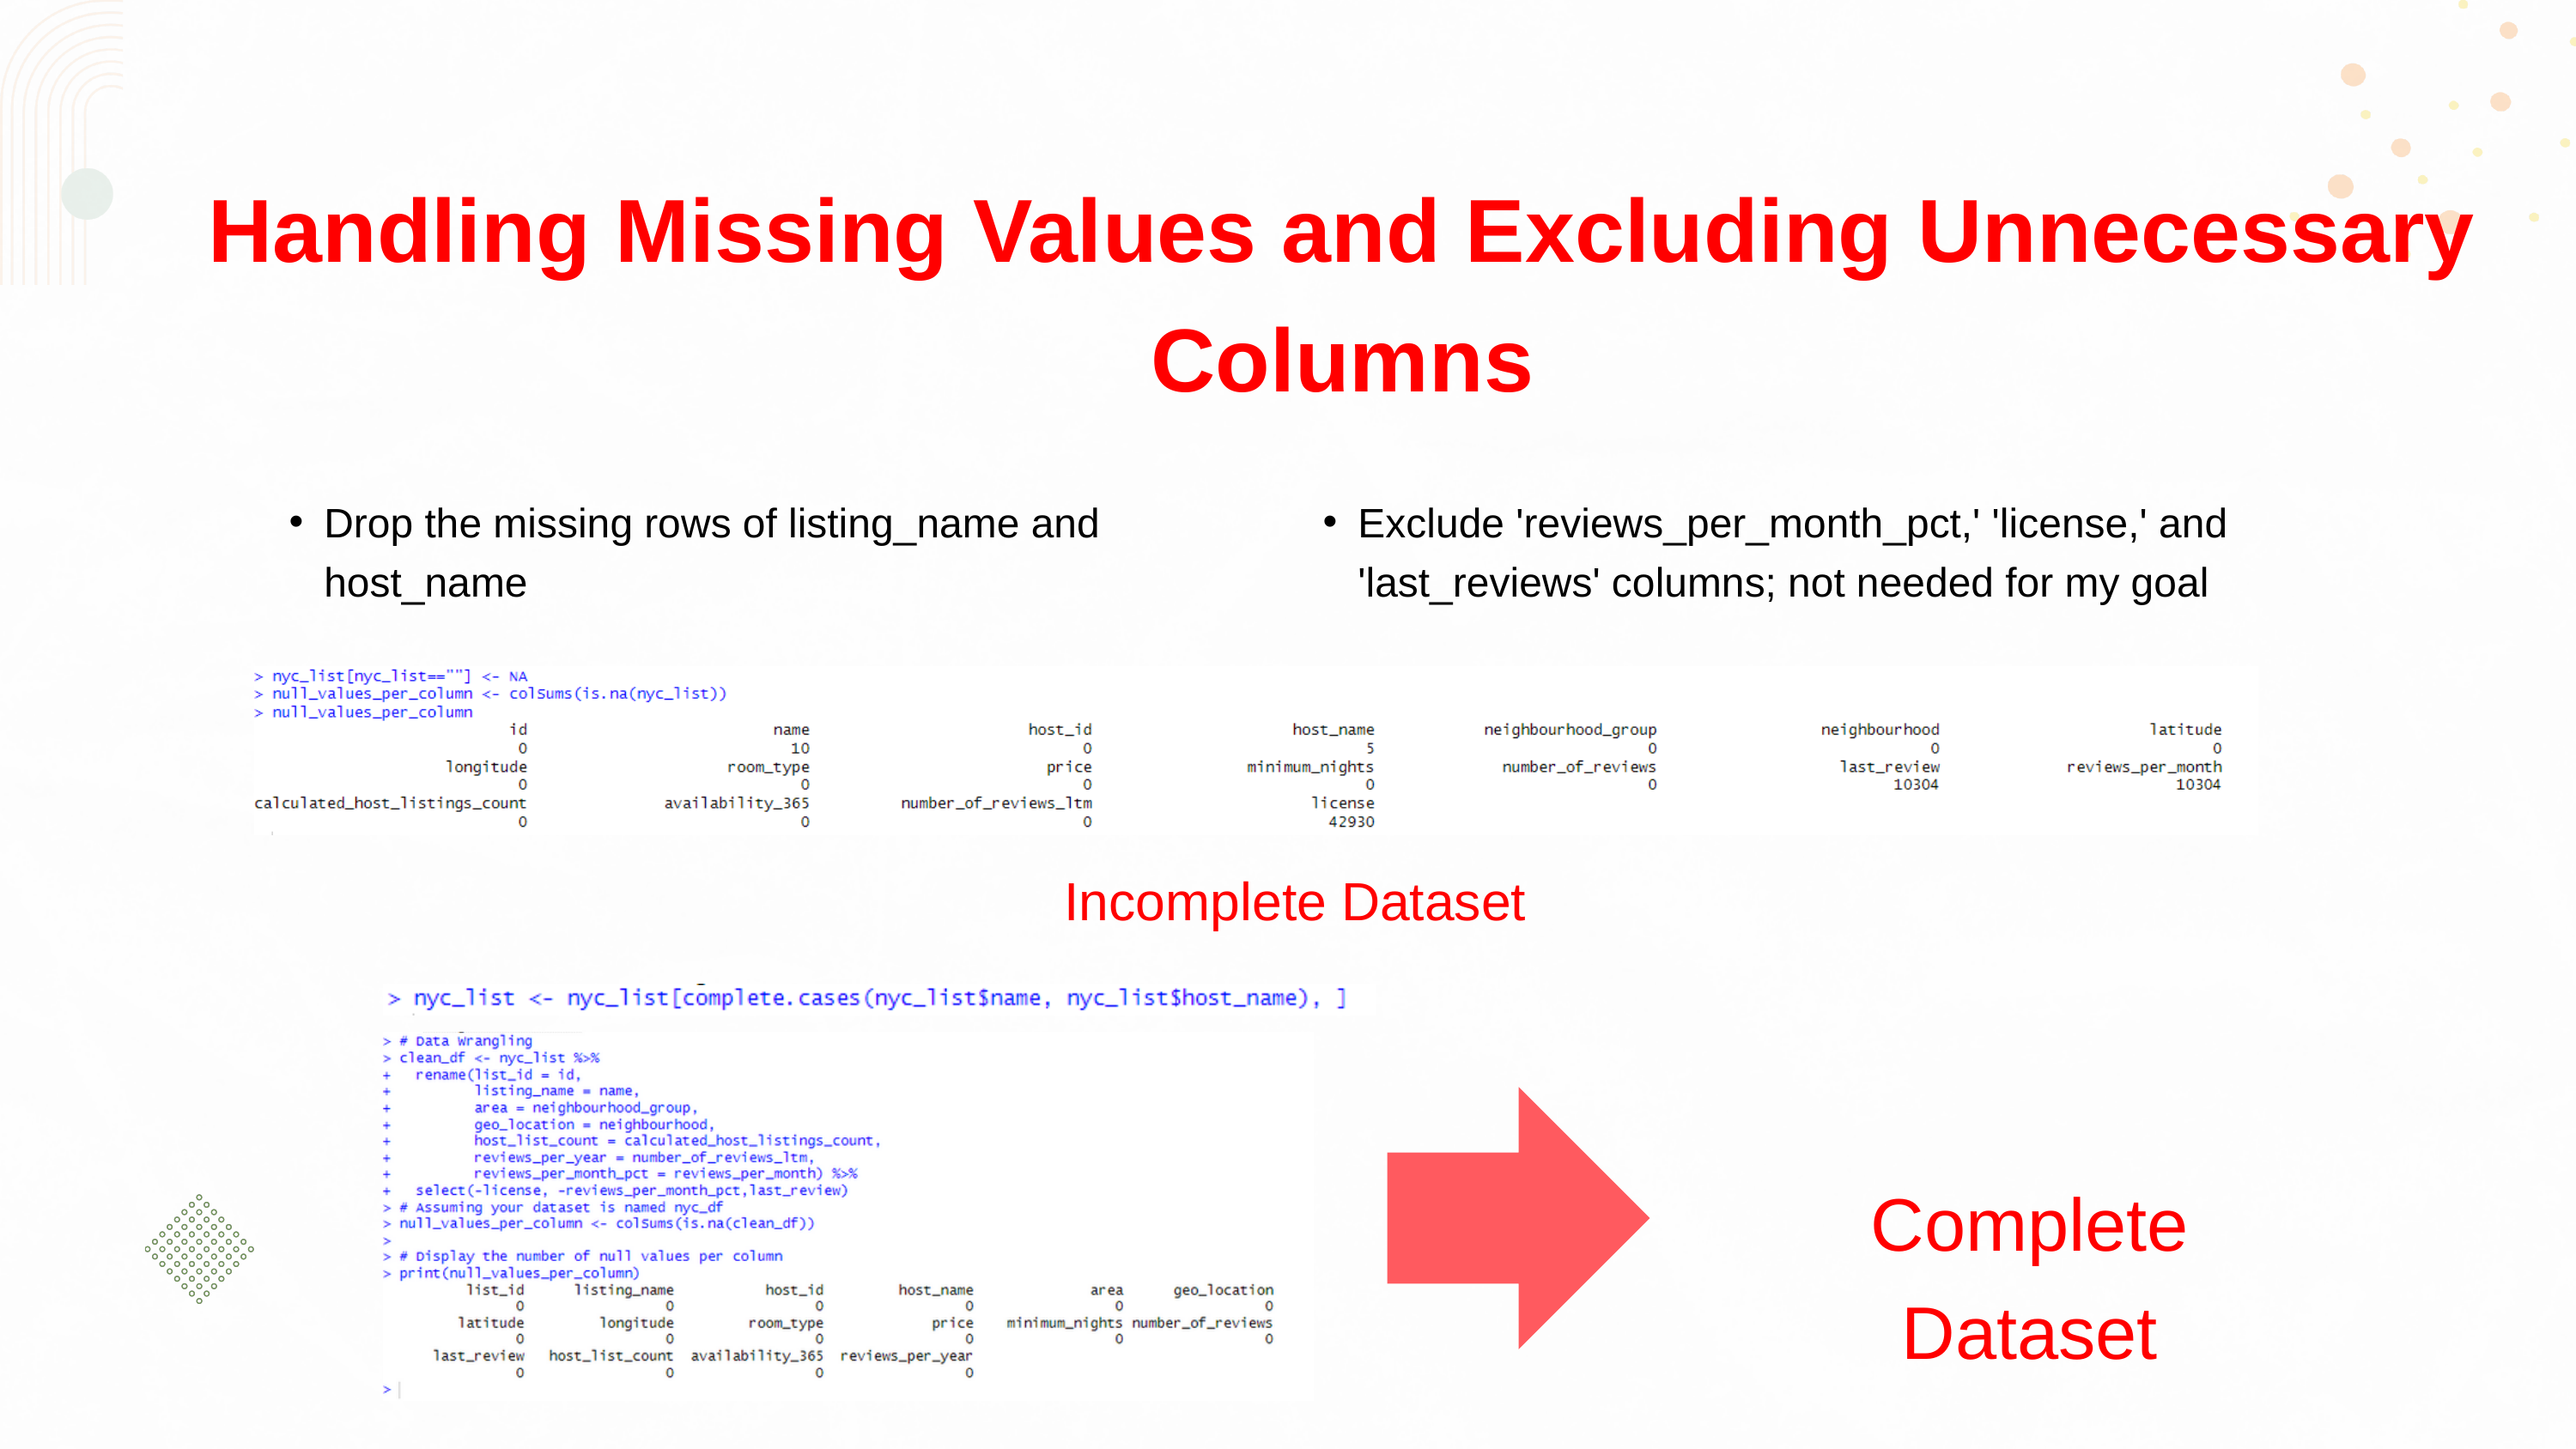

Handling Missing Values and Excluding Unnecessary Columns
Drop the missing rows of listing_name and host_name
Exclude 'reviews_per_month_pct,' 'license,' and 'last_reviews' columns; not needed for my goal

Incomplete Dataset

Complete Dataset